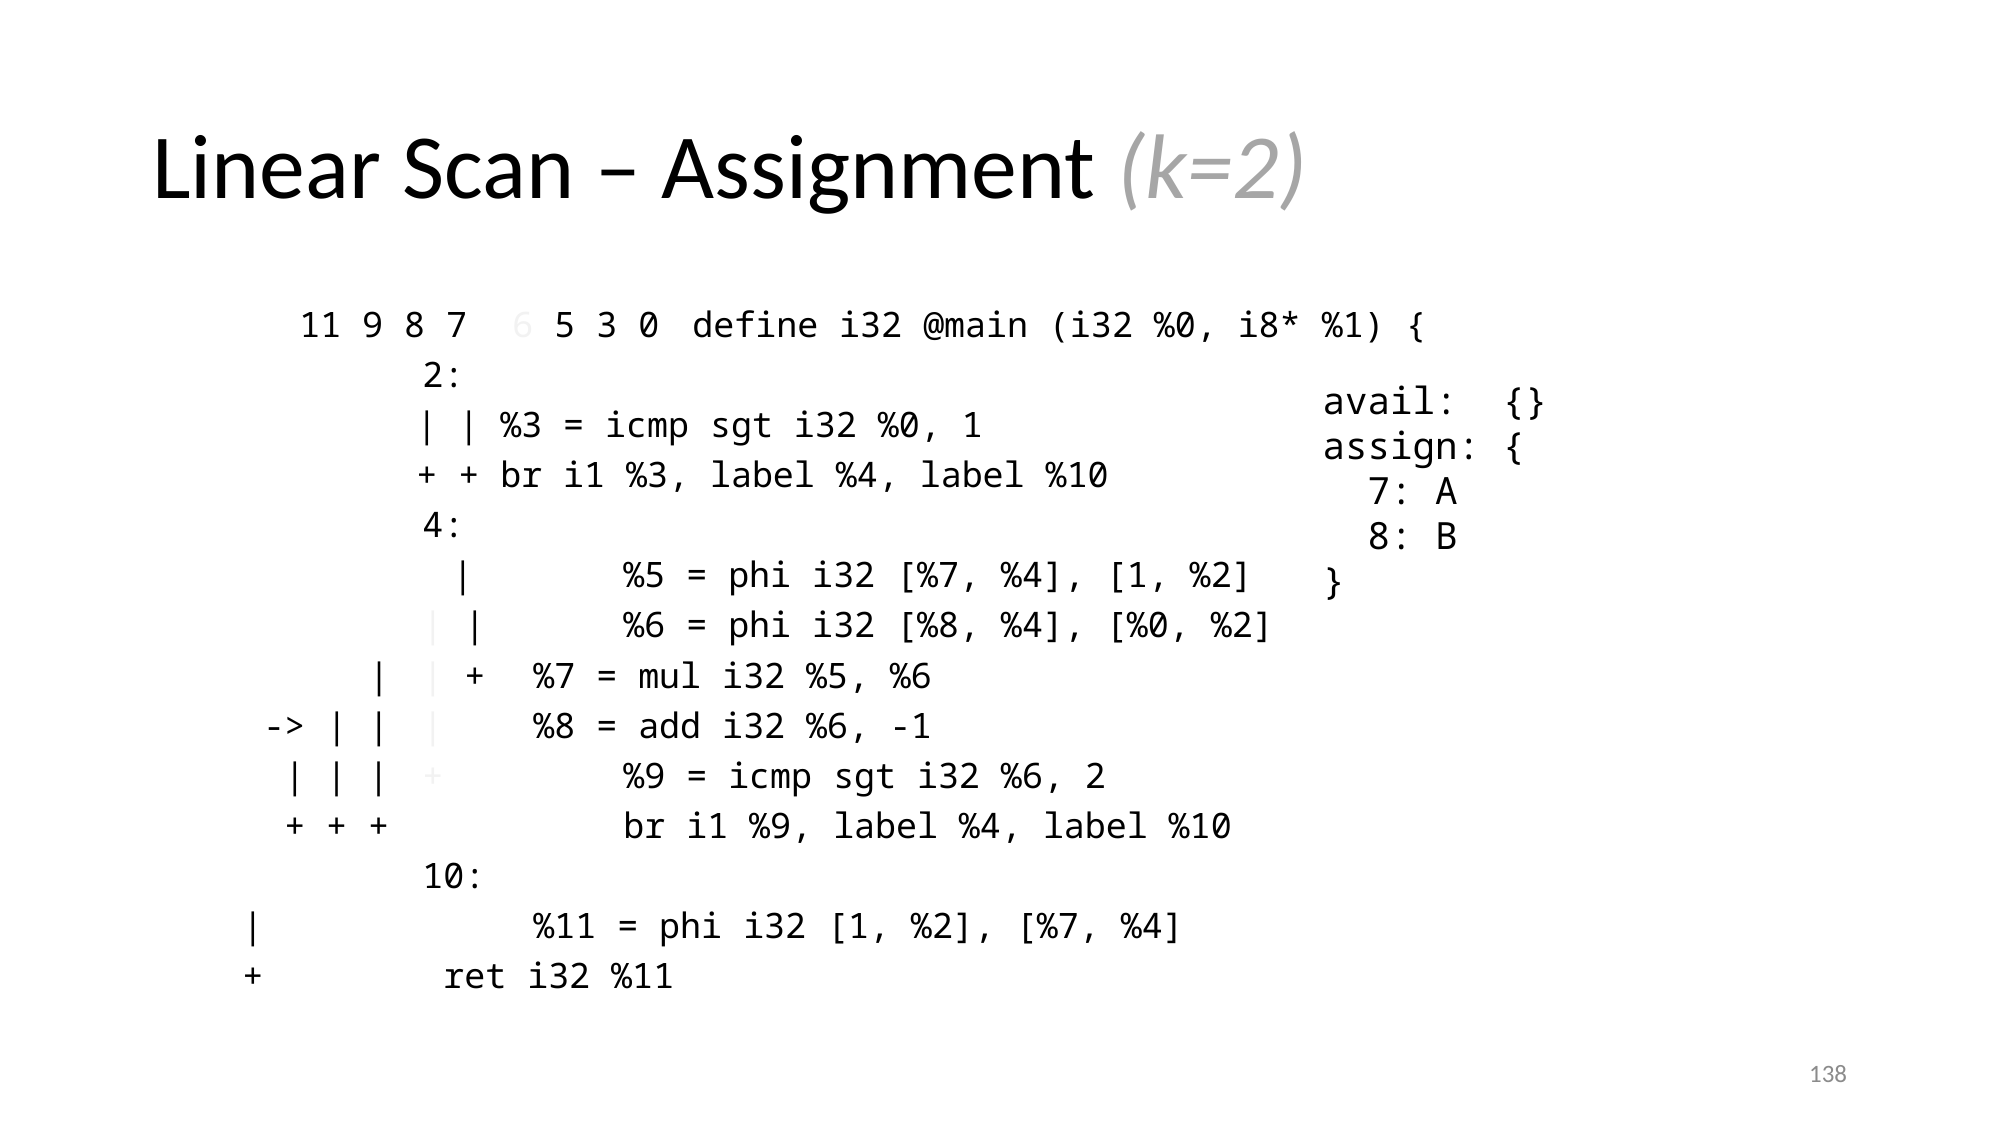

# Linear Scan – Assignment (k=2)
       11 9 8 7	6 5 3 0	define i32 @main (i32 %0, i8* %1) {
			2:
		    | | %3 = icmp sgt i32 %0, 1
		    + + br i1 %3, label %4, label %10
			4:
	          |    	 %5 = phi i32 [%7, %4], [1, %2]
	       	| |  	 %6 = phi i32 [%8, %4], [%0, %2]
	      |	| +	 %7 = mul i32 %5, %6
	 -> | |	|	 %8 = add i32 %6, -1
	  | | |	+    	 %9 = icmp sgt i32 %6, 2
	  + + +	     	 br i1 %9, label %4, label %10
			10:
	|     		 %11 = phi i32 [1, %2], [%7, %4]
	+		 ret i32 %11
avail:  {}
assign: {
  7: A
  8: B
}
138